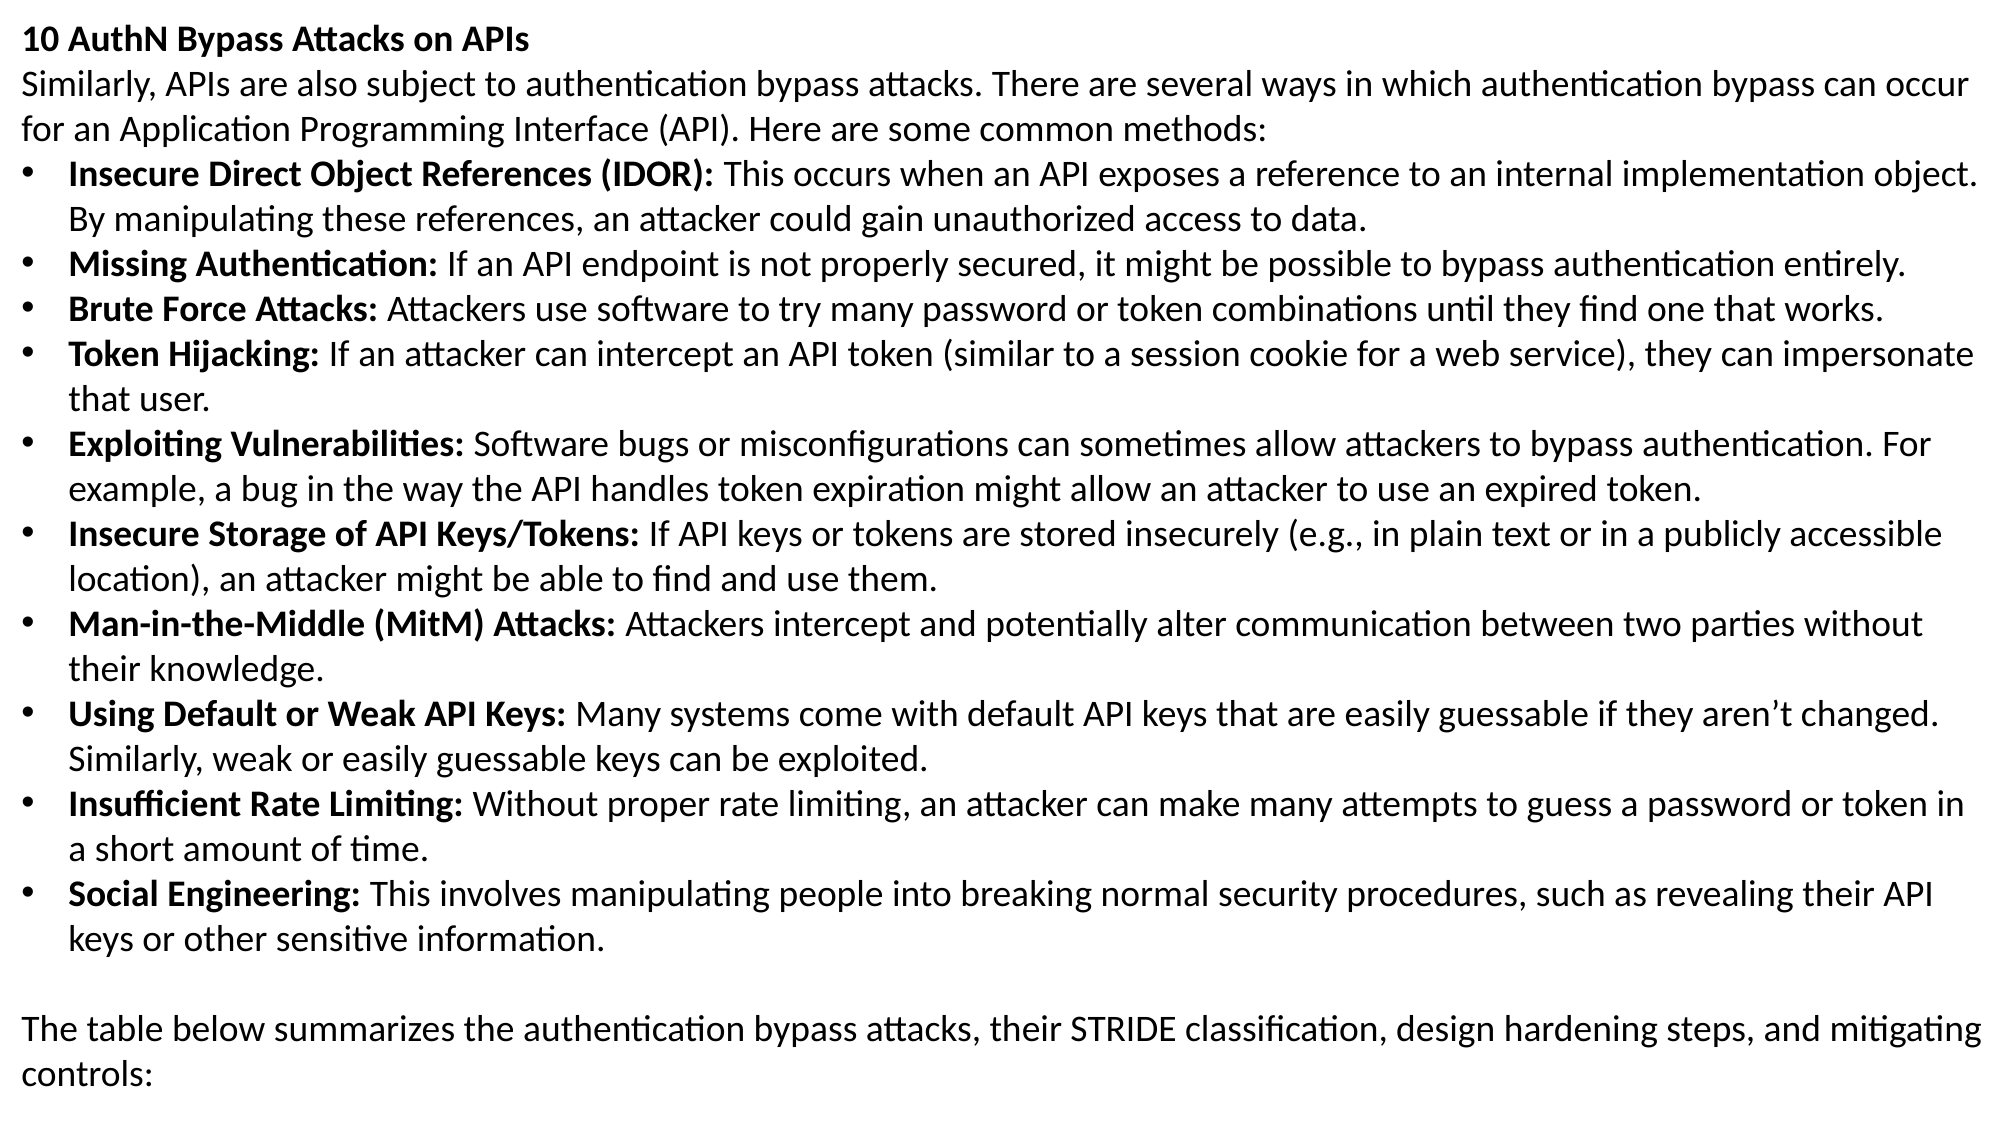

10 AuthN Bypass Attacks on APIs
Similarly, APIs are also subject to authentication bypass attacks. There are several ways in which authentication bypass can occur for an Application Programming Interface (API). Here are some common methods:
Insecure Direct Object References (IDOR): This occurs when an API exposes a reference to an internal implementation object. By manipulating these references, an attacker could gain unauthorized access to data.
Missing Authentication: If an API endpoint is not properly secured, it might be possible to bypass authentication entirely.
Brute Force Attacks: Attackers use software to try many password or token combinations until they find one that works.
Token Hijacking: If an attacker can intercept an API token (similar to a session cookie for a web service), they can impersonate that user.
Exploiting Vulnerabilities: Software bugs or misconfigurations can sometimes allow attackers to bypass authentication. For example, a bug in the way the API handles token expiration might allow an attacker to use an expired token.
Insecure Storage of API Keys/Tokens: If API keys or tokens are stored insecurely (e.g., in plain text or in a publicly accessible location), an attacker might be able to find and use them.
Man-in-the-Middle (MitM) Attacks: Attackers intercept and potentially alter communication between two parties without their knowledge.
Using Default or Weak API Keys: Many systems come with default API keys that are easily guessable if they aren’t changed. Similarly, weak or easily guessable keys can be exploited.
Insufficient Rate Limiting: Without proper rate limiting, an attacker can make many attempts to guess a password or token in a short amount of time.
Social Engineering: This involves manipulating people into breaking normal security procedures, such as revealing their API keys or other sensitive information.

The table below summarizes the authentication bypass attacks, their STRIDE classification, design hardening steps, and mitigating controls: